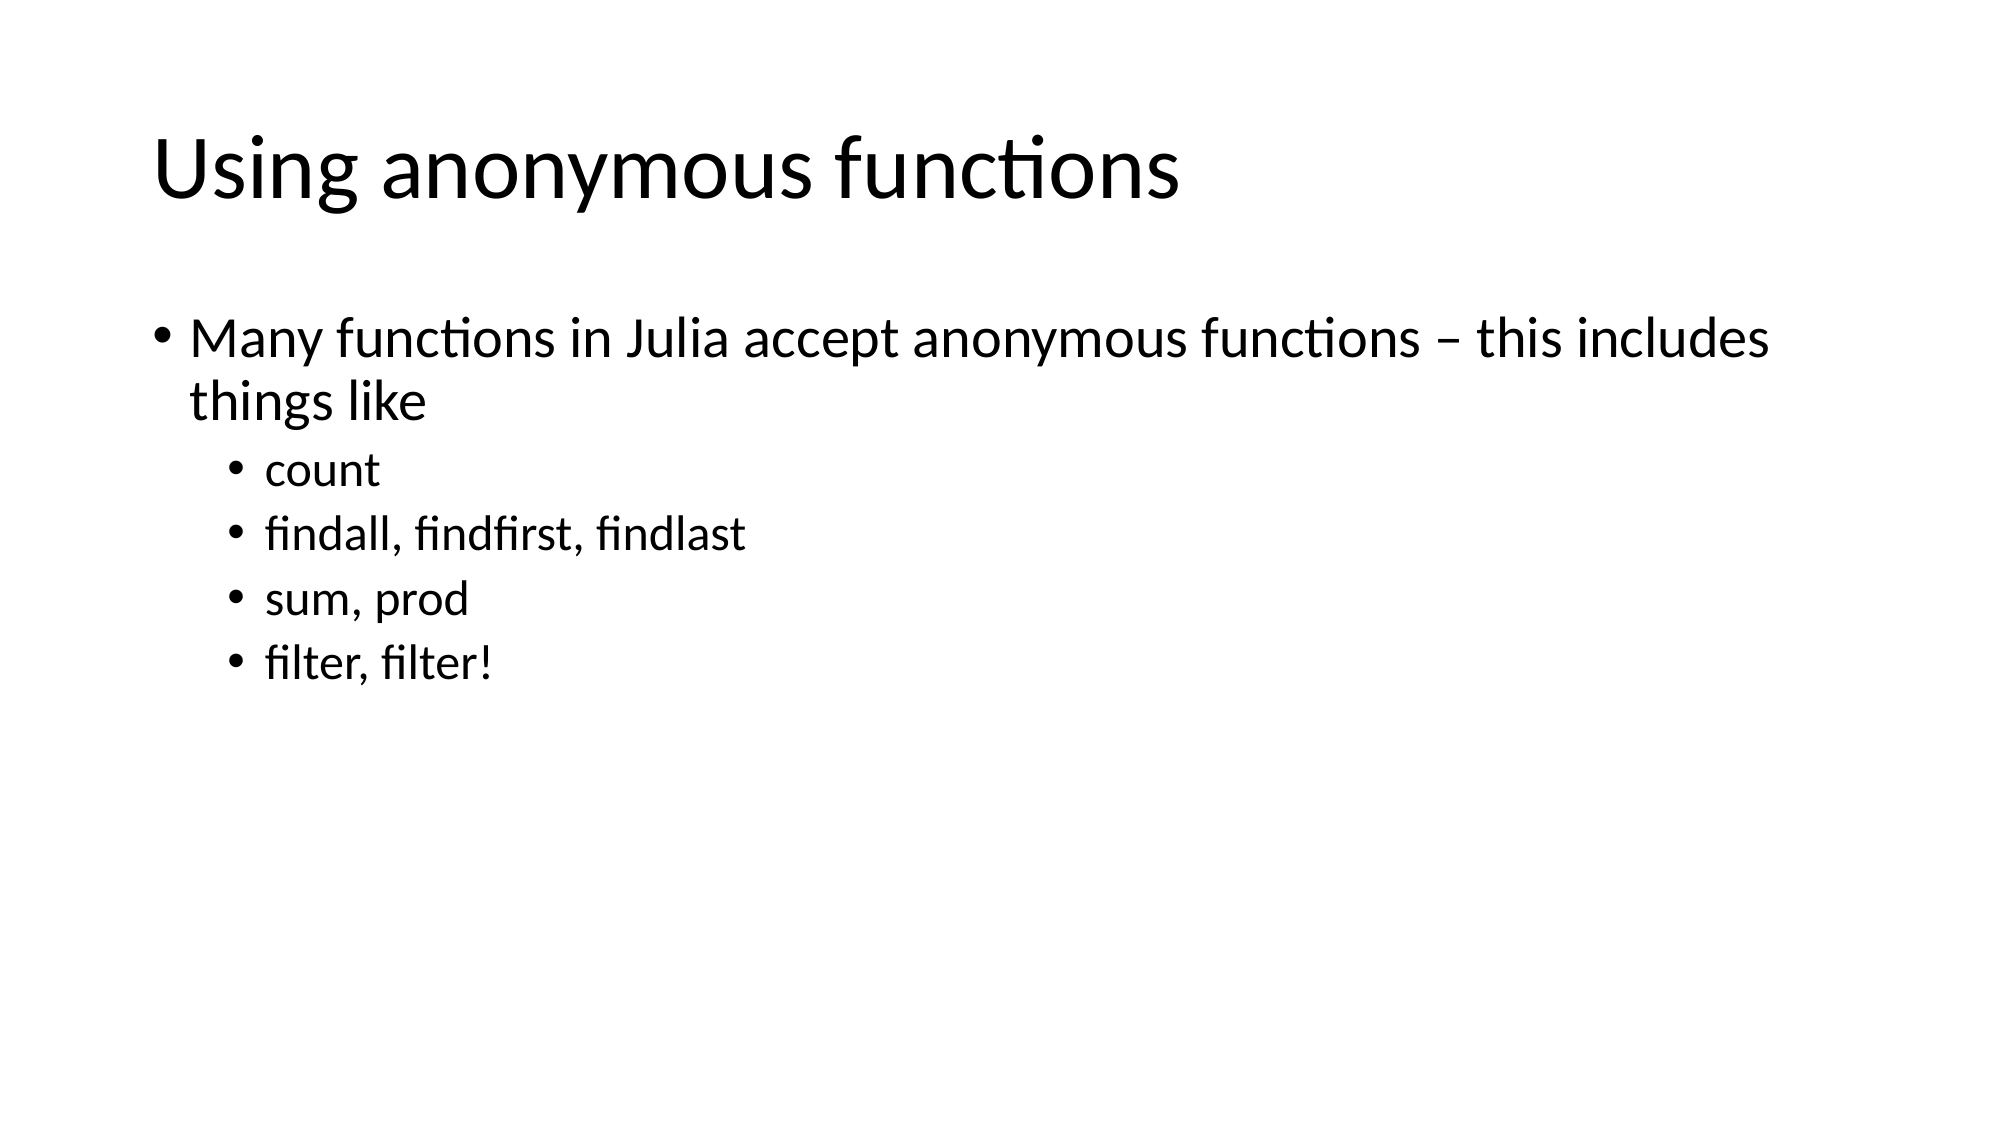

# Using anonymous functions
Many functions in Julia accept anonymous functions – this includes things like
count
findall, findfirst, findlast
sum, prod
filter, filter!